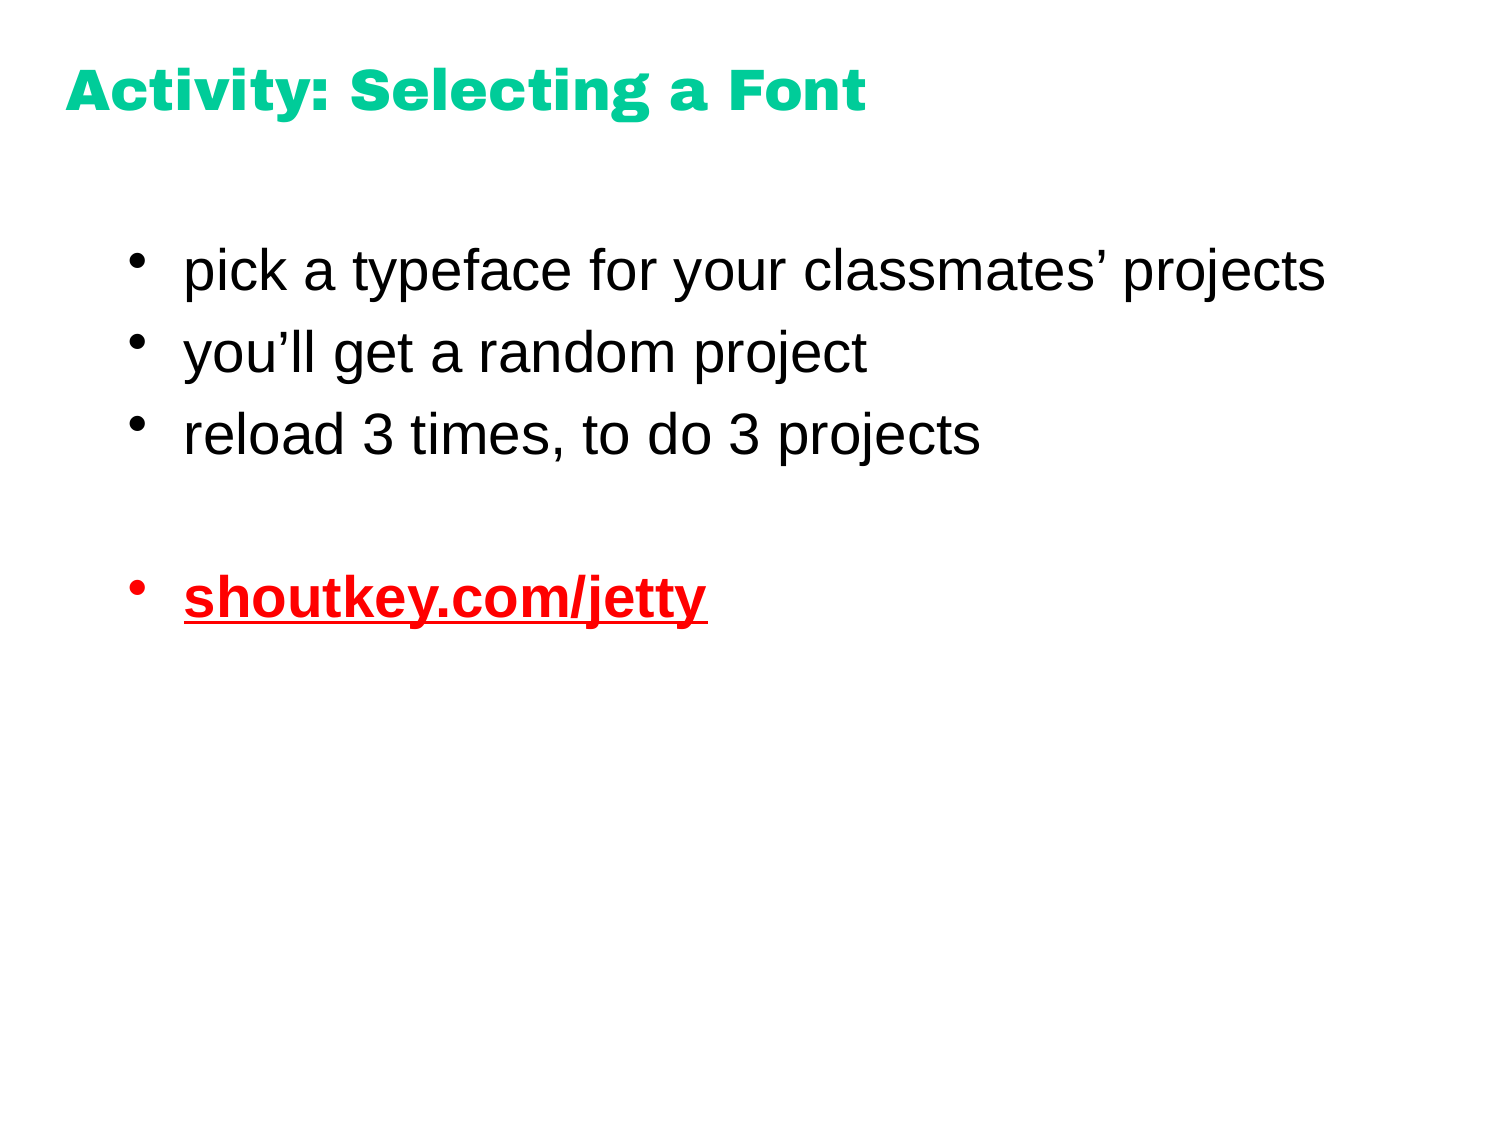

# Activity: Selecting a Font
pick a typeface for your classmates’ projects
you’ll get a random project
reload 3 times, to do 3 projects

shoutkey.com/jetty